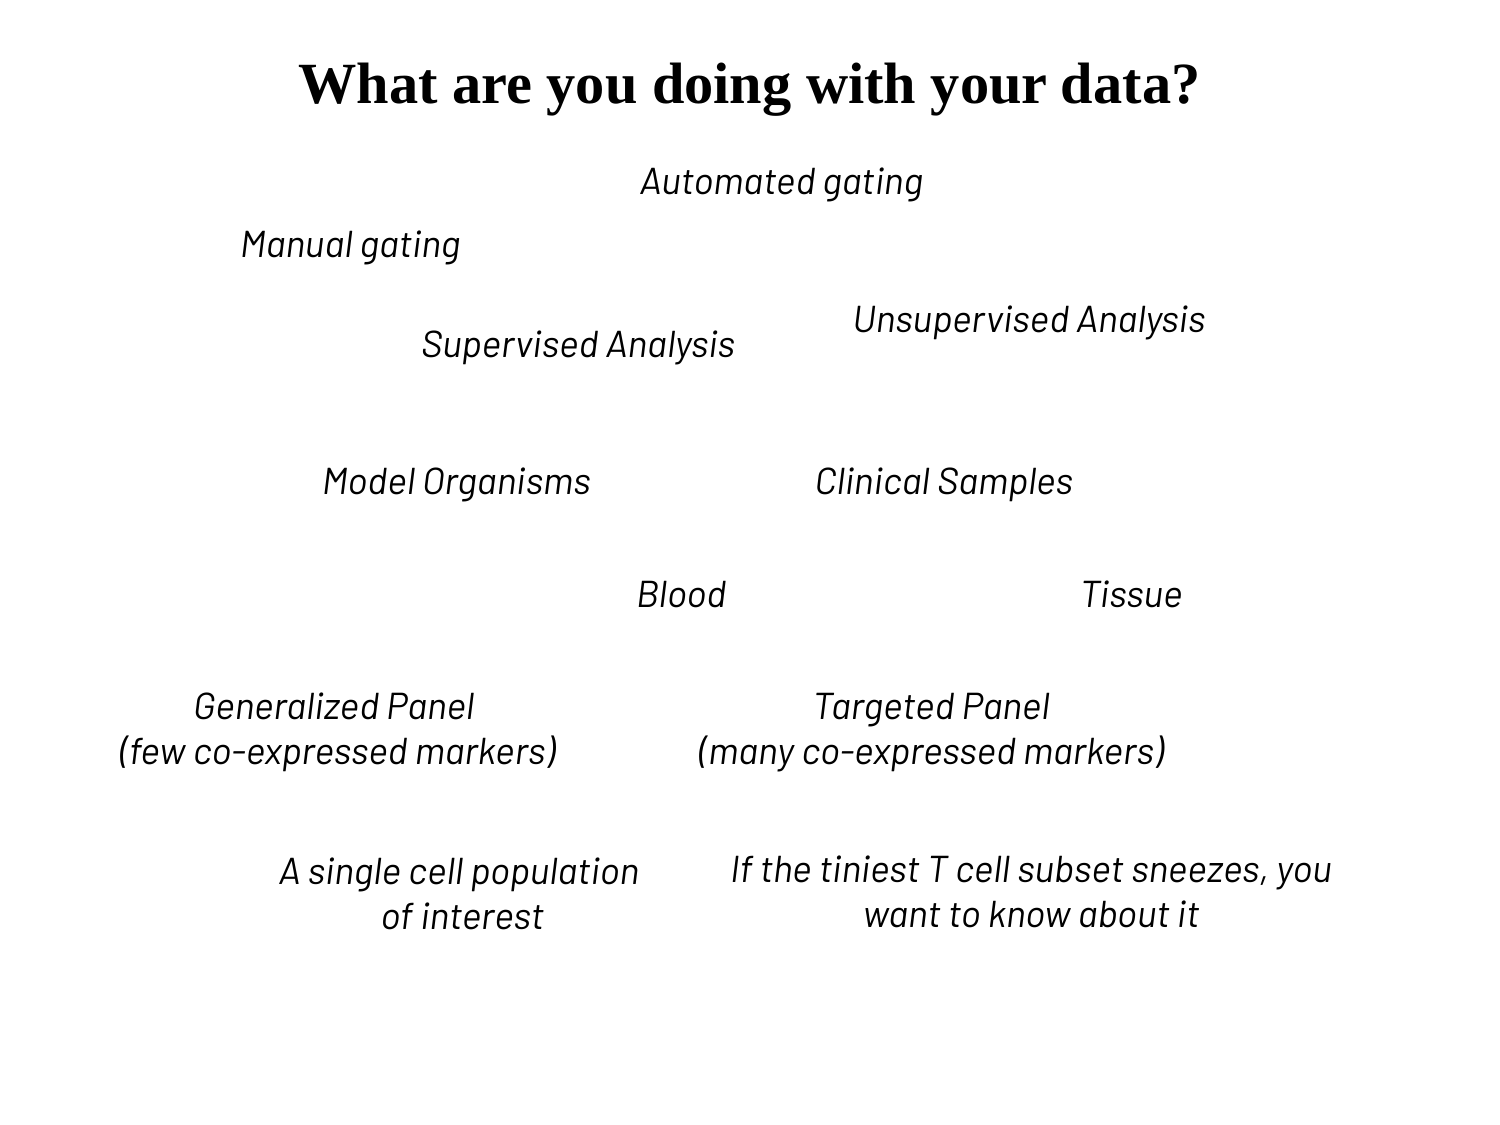

What are you doing with your data?
Automated gating
Manual gating
Unsupervised Analysis
Supervised Analysis
Model Organisms
Clinical Samples
Blood
Tissue
Generalized Panel
(few co-expressed markers)
Targeted Panel
(many co-expressed markers)
If the tiniest T cell subset sneezes, you want to know about it
A single cell population
of interest